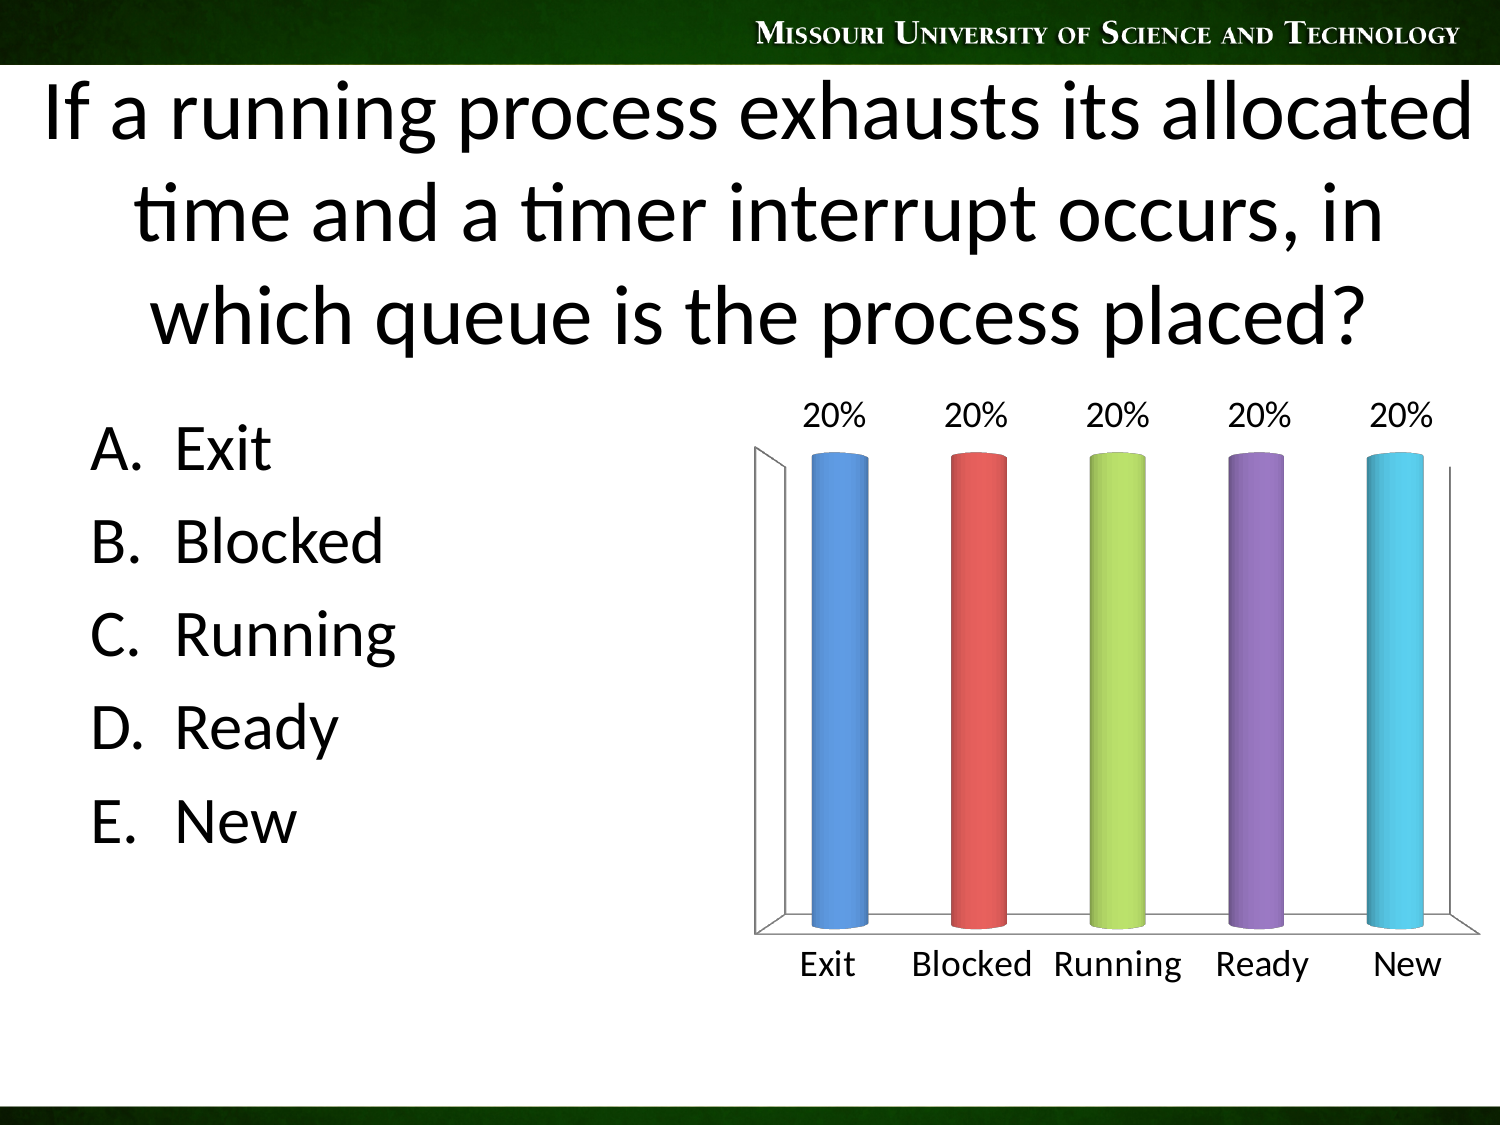

# If a running process exhausts its allocated time and a timer interrupt occurs, in which queue is the process placed?
Exit
Blocked
Running
Ready
New

[unsupported chart]